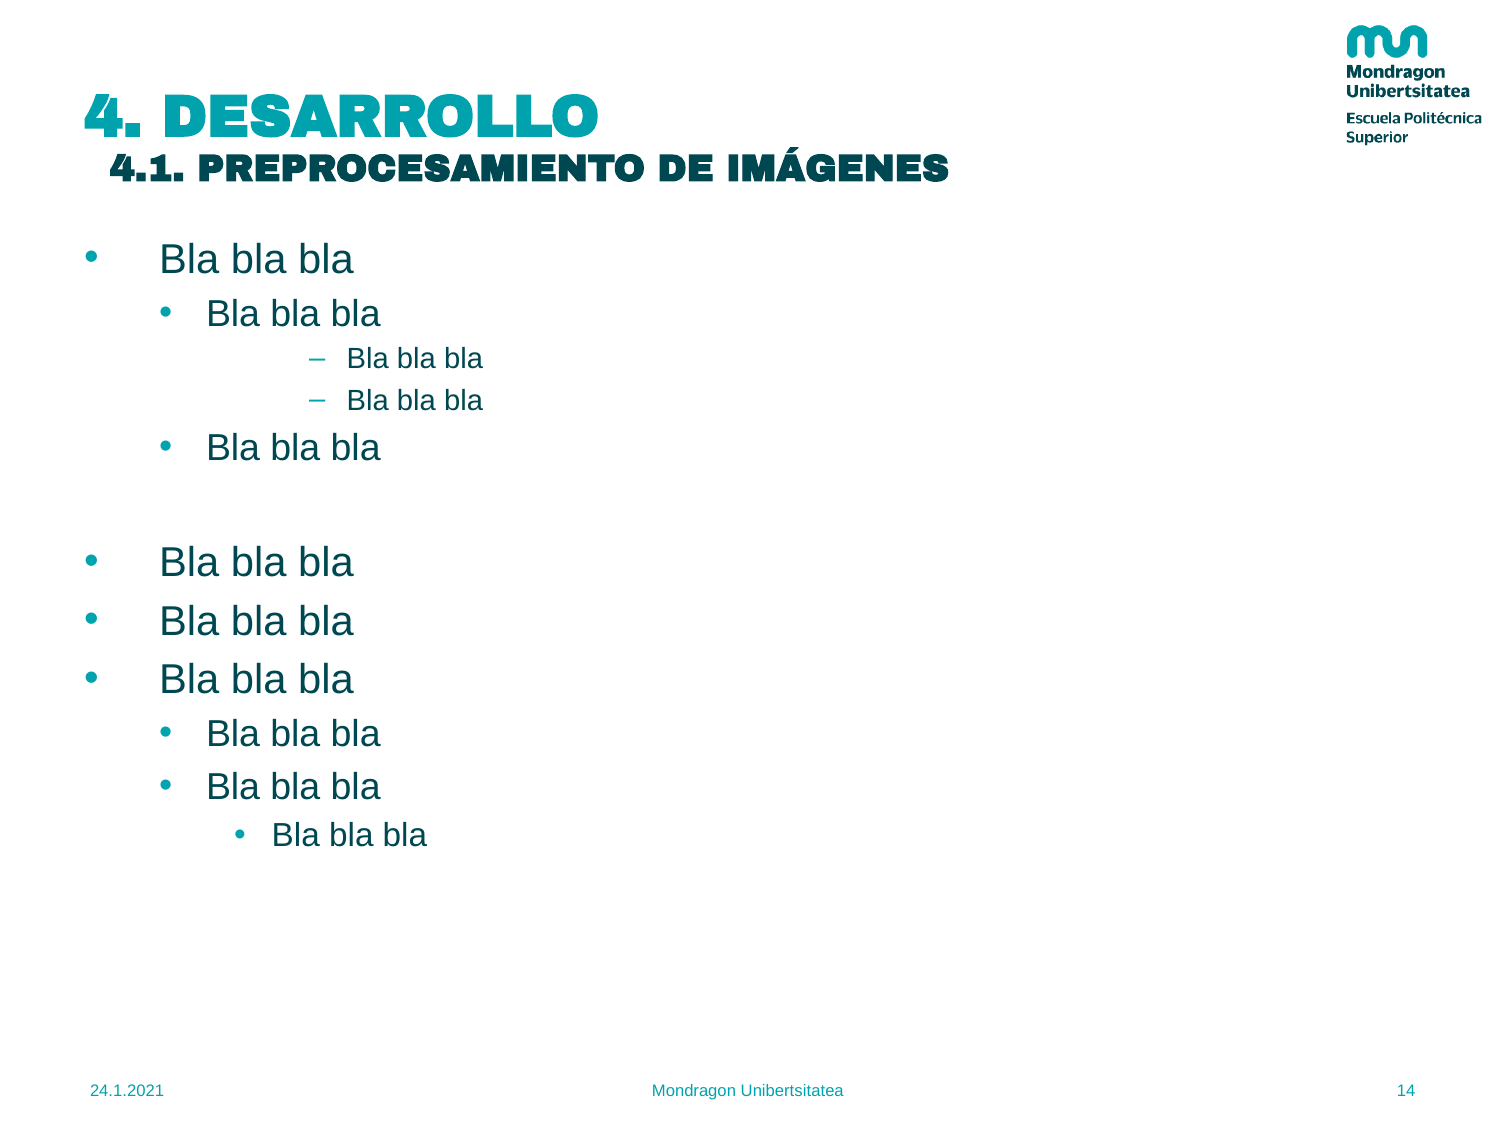

# 4. DESARROLLO
4.1. PREPROCESAMIENTO DE IMÁGENES
Bla bla bla
Bla bla bla
Bla bla bla
Bla bla bla
Bla bla bla

Bla bla bla
Bla bla bla
Bla bla bla
Bla bla bla
Bla bla bla
Bla bla bla

14
24.1.2021
Mondragon Unibertsitatea